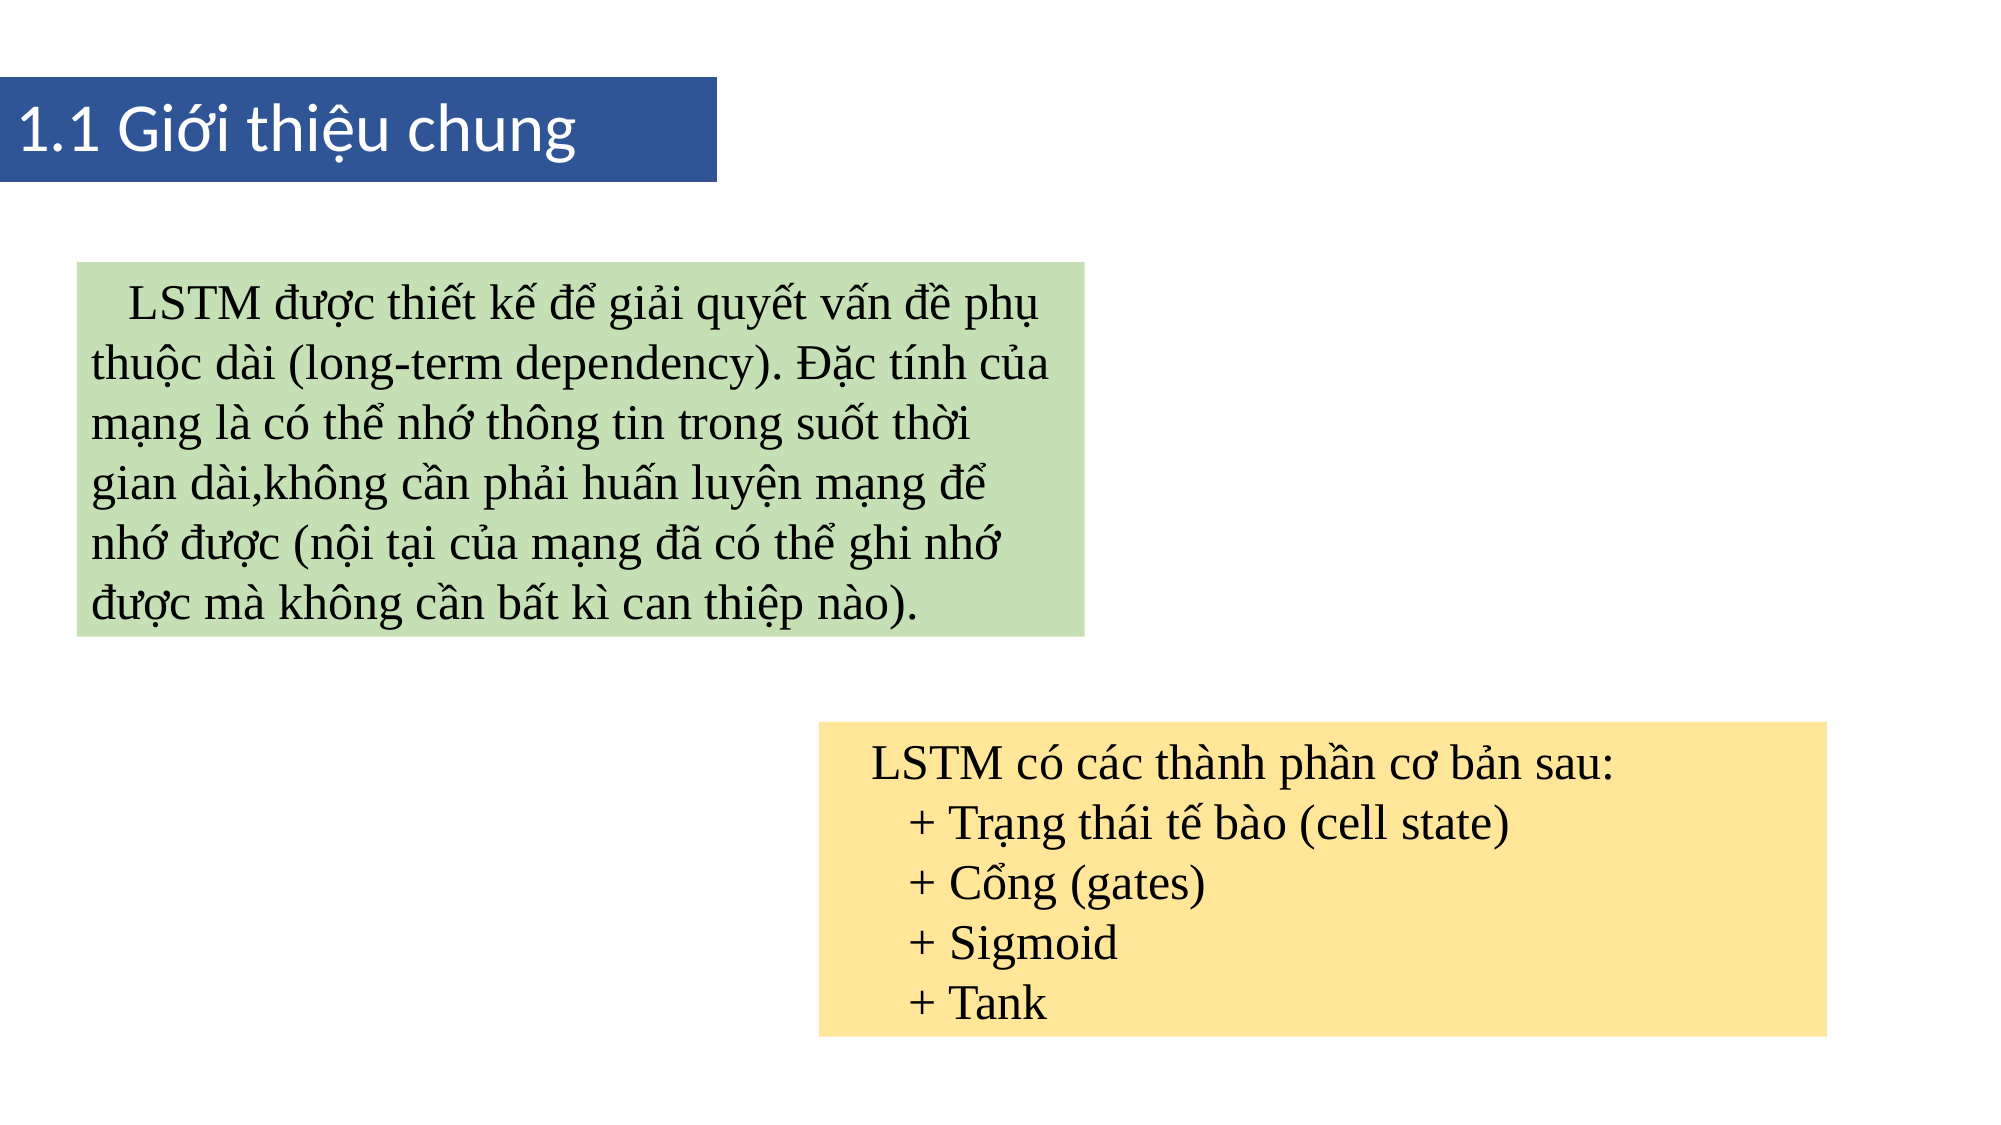

# 1.1 Giới thiệu chung
LSTM được thiết kế để giải quyết vấn đề phụ thuộc dài (long-term dependency). Đặc tính của mạng là có thể nhớ thông tin trong suốt thời gian dài,không cần phải huấn luyện mạng để nhớ được (nội tại của mạng đã có thể ghi nhớ được mà không cần bất kì can thiệp nào).
LSTM có các thành phần cơ bản sau:
+ Trạng thái tế bào (cell state)
+ Cổng (gates)
+ Sigmoid
+ Tank